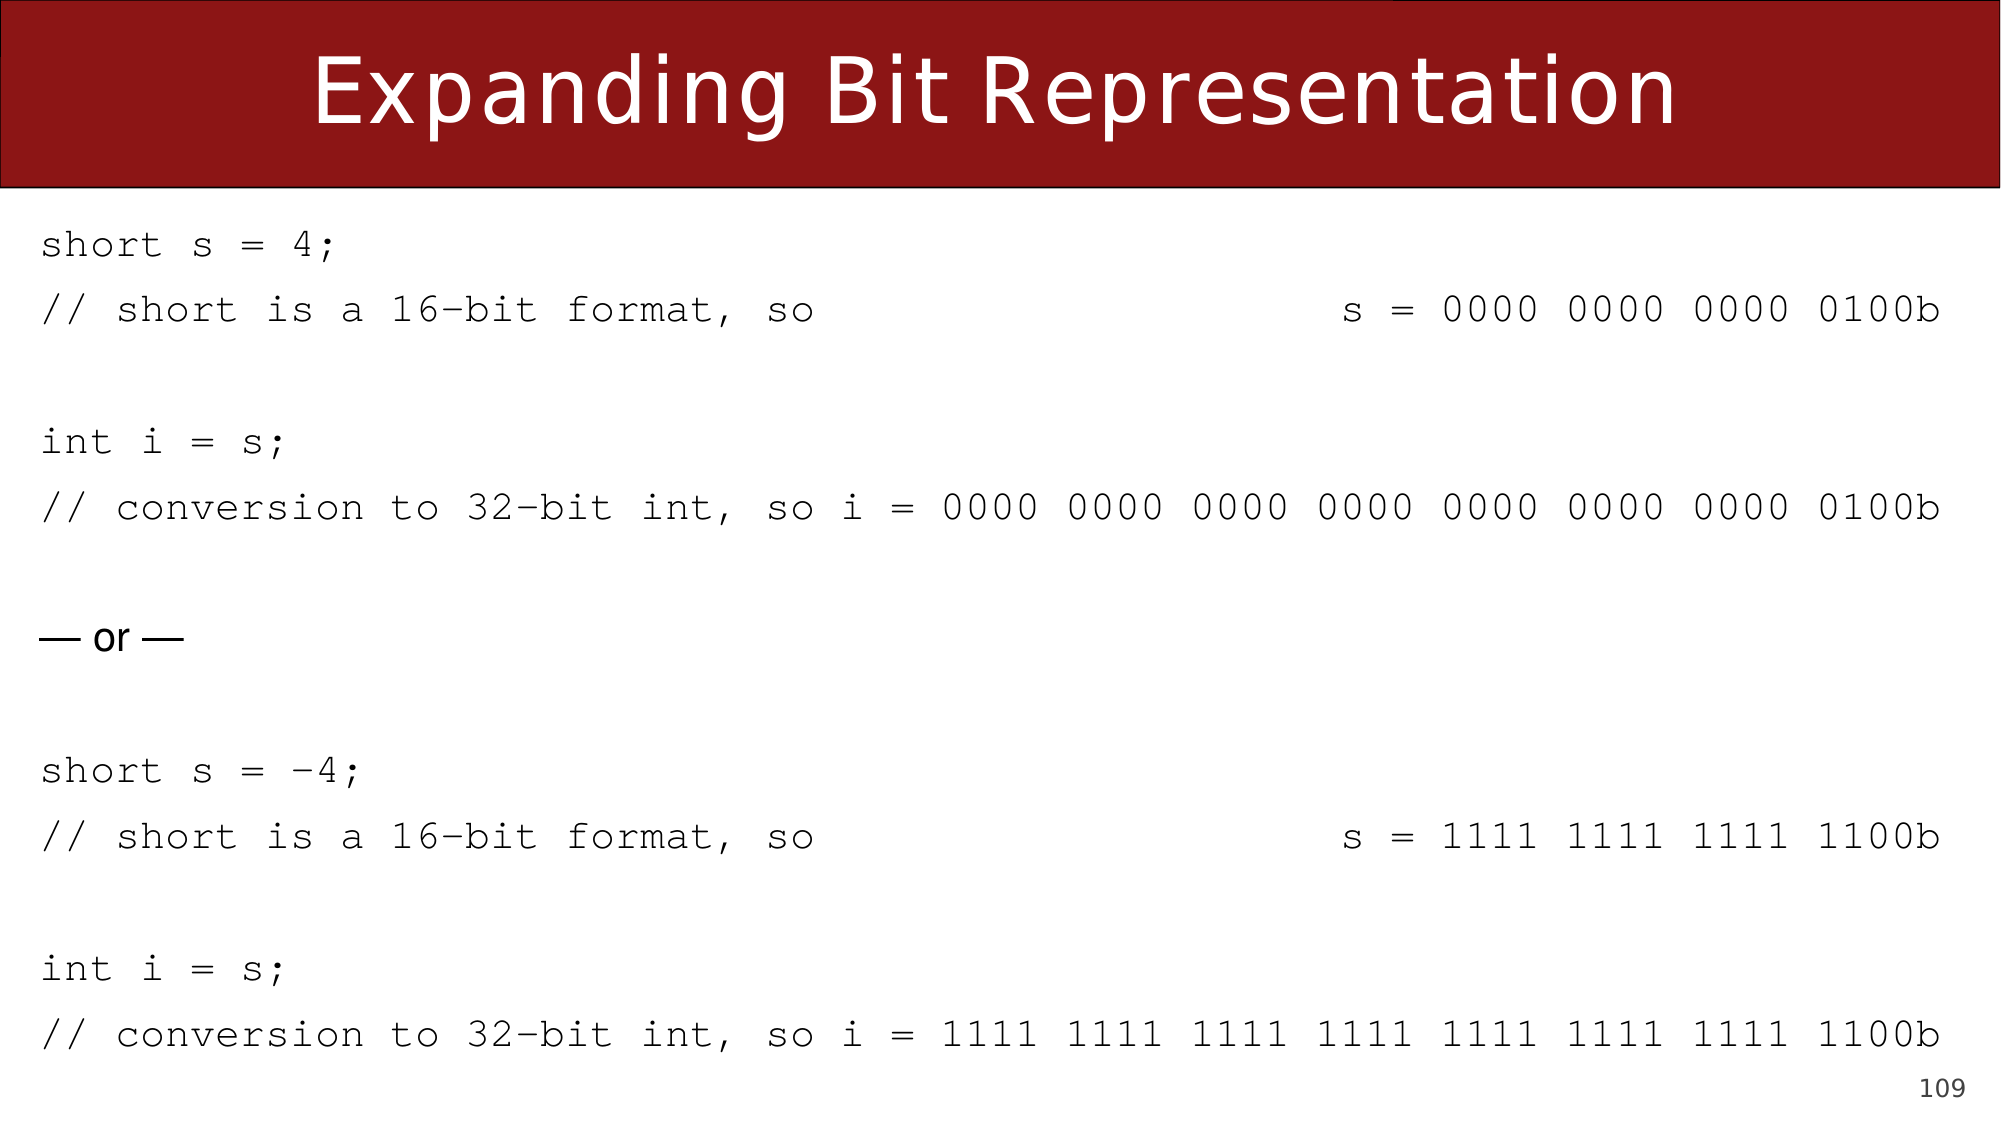

# Expanding Bit Representation
short s = 4;
// short is a 16-bit format, so                     s = 0000 0000 0000 0100b

int i = s;
// conversion to 32-bit int, so i = 0000 0000 0000 0000 0000 0000 0000 0100b

— or —

short s = -4;
// short is a 16-bit format, so                     s = 1111 1111 1111 1100b

int i = s;
// conversion to 32-bit int, so i = 1111 1111 1111 1111 1111 1111 1111 1100b